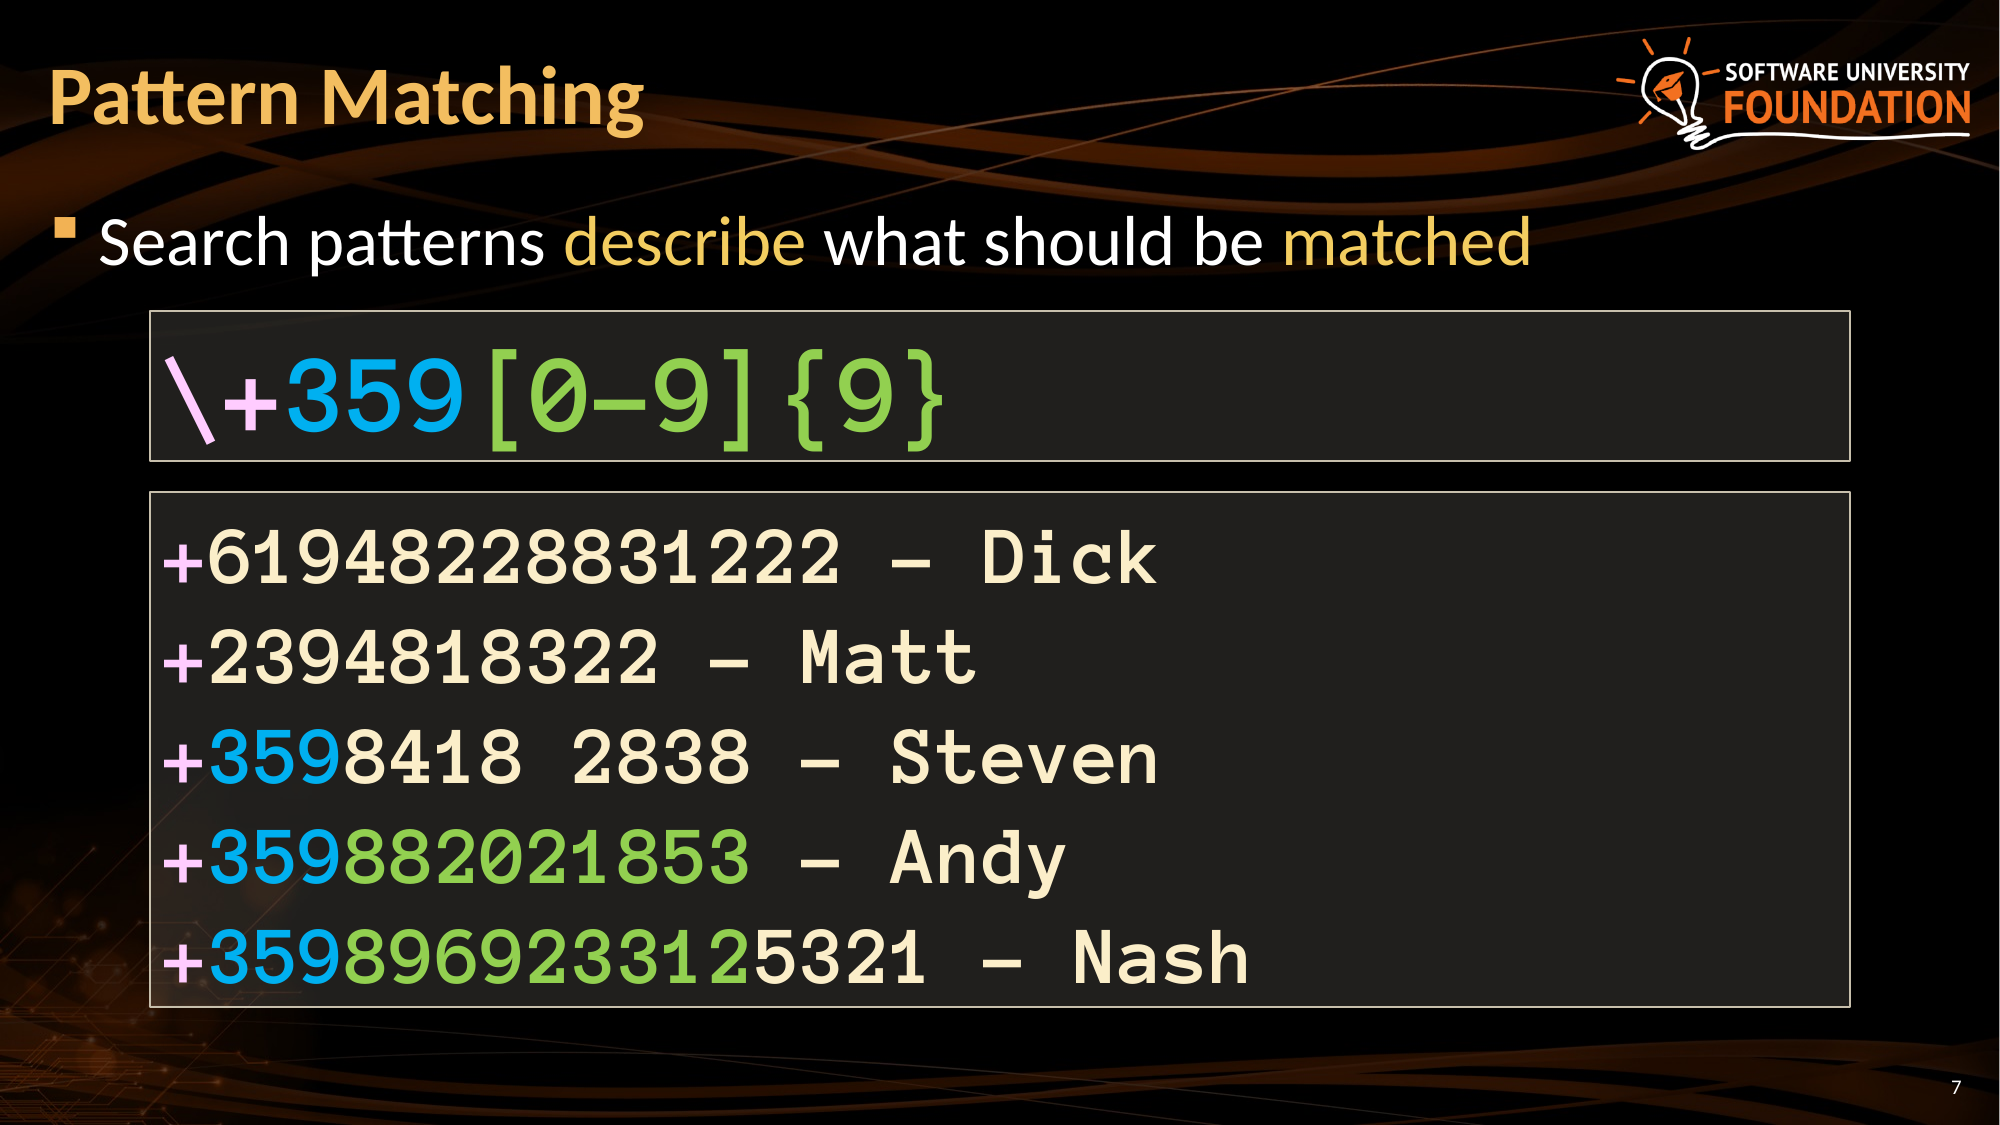

# Pattern Matching
Search patterns describe what should be matched
\+359[0-9]{9}
+61948228831222 – Dick
+2394818322 – Matt
+3598418 2838 – Steven
+359882021853 – Andy
+3598969233125321 – Nash
7